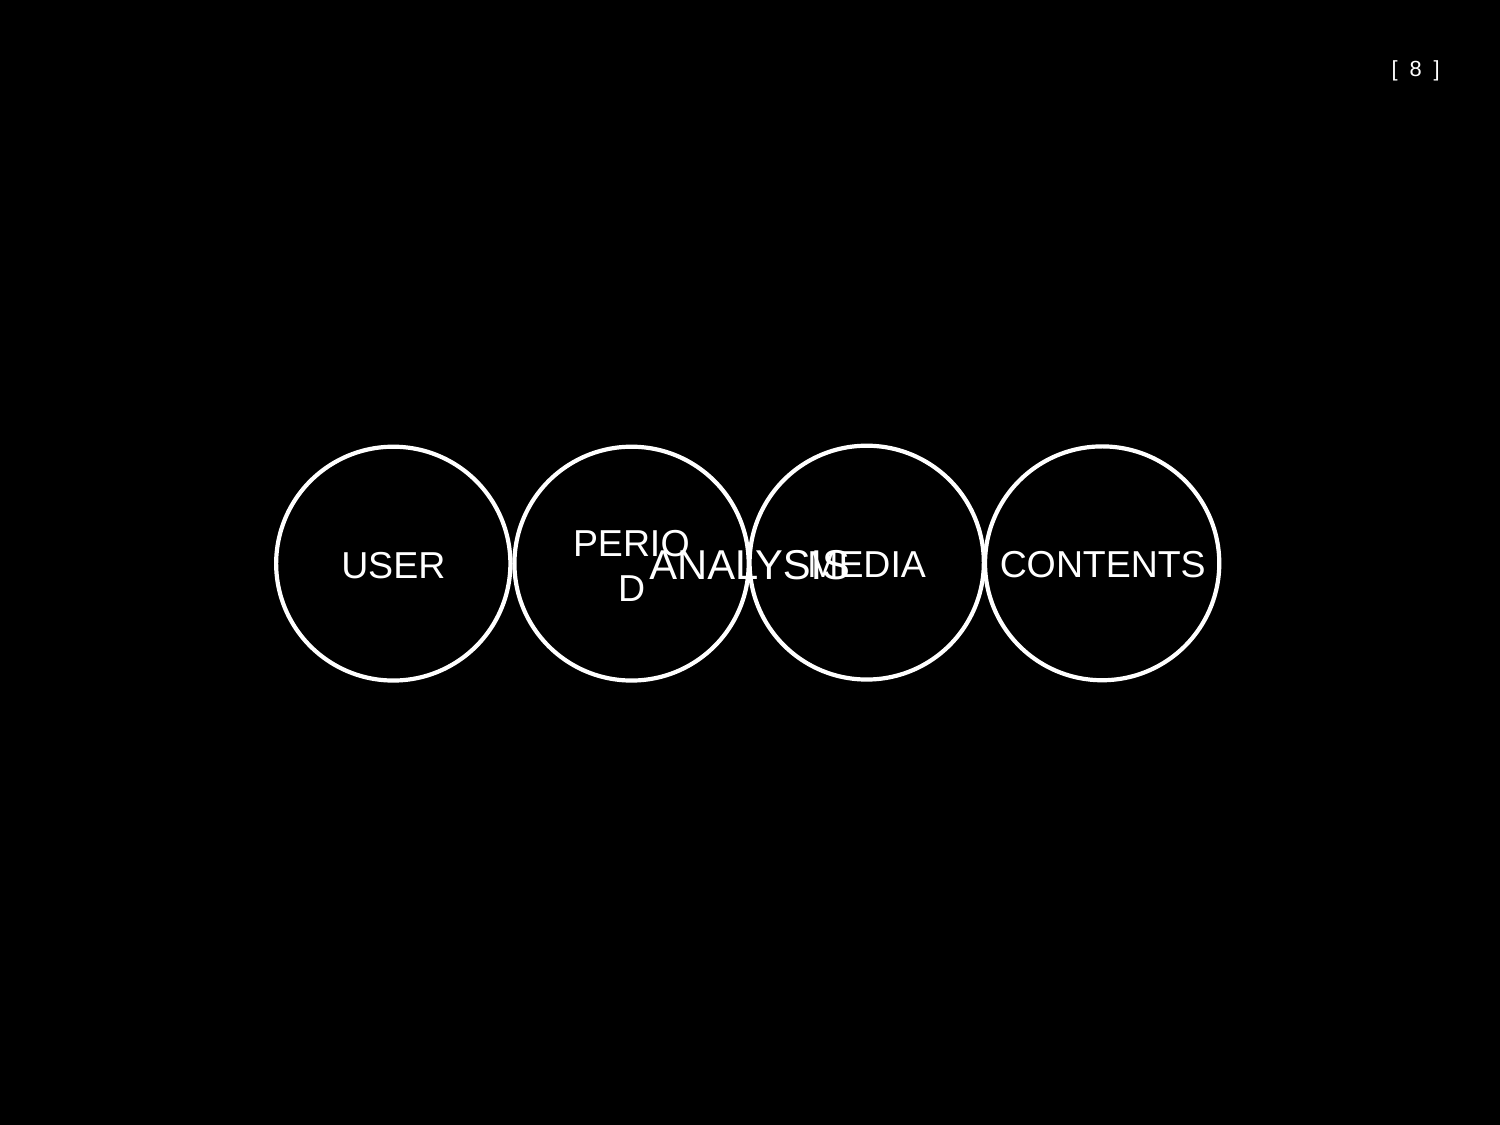

[  8  ]
MEDIA

USER
PERIOD
ANALYSIS
CONTENTS